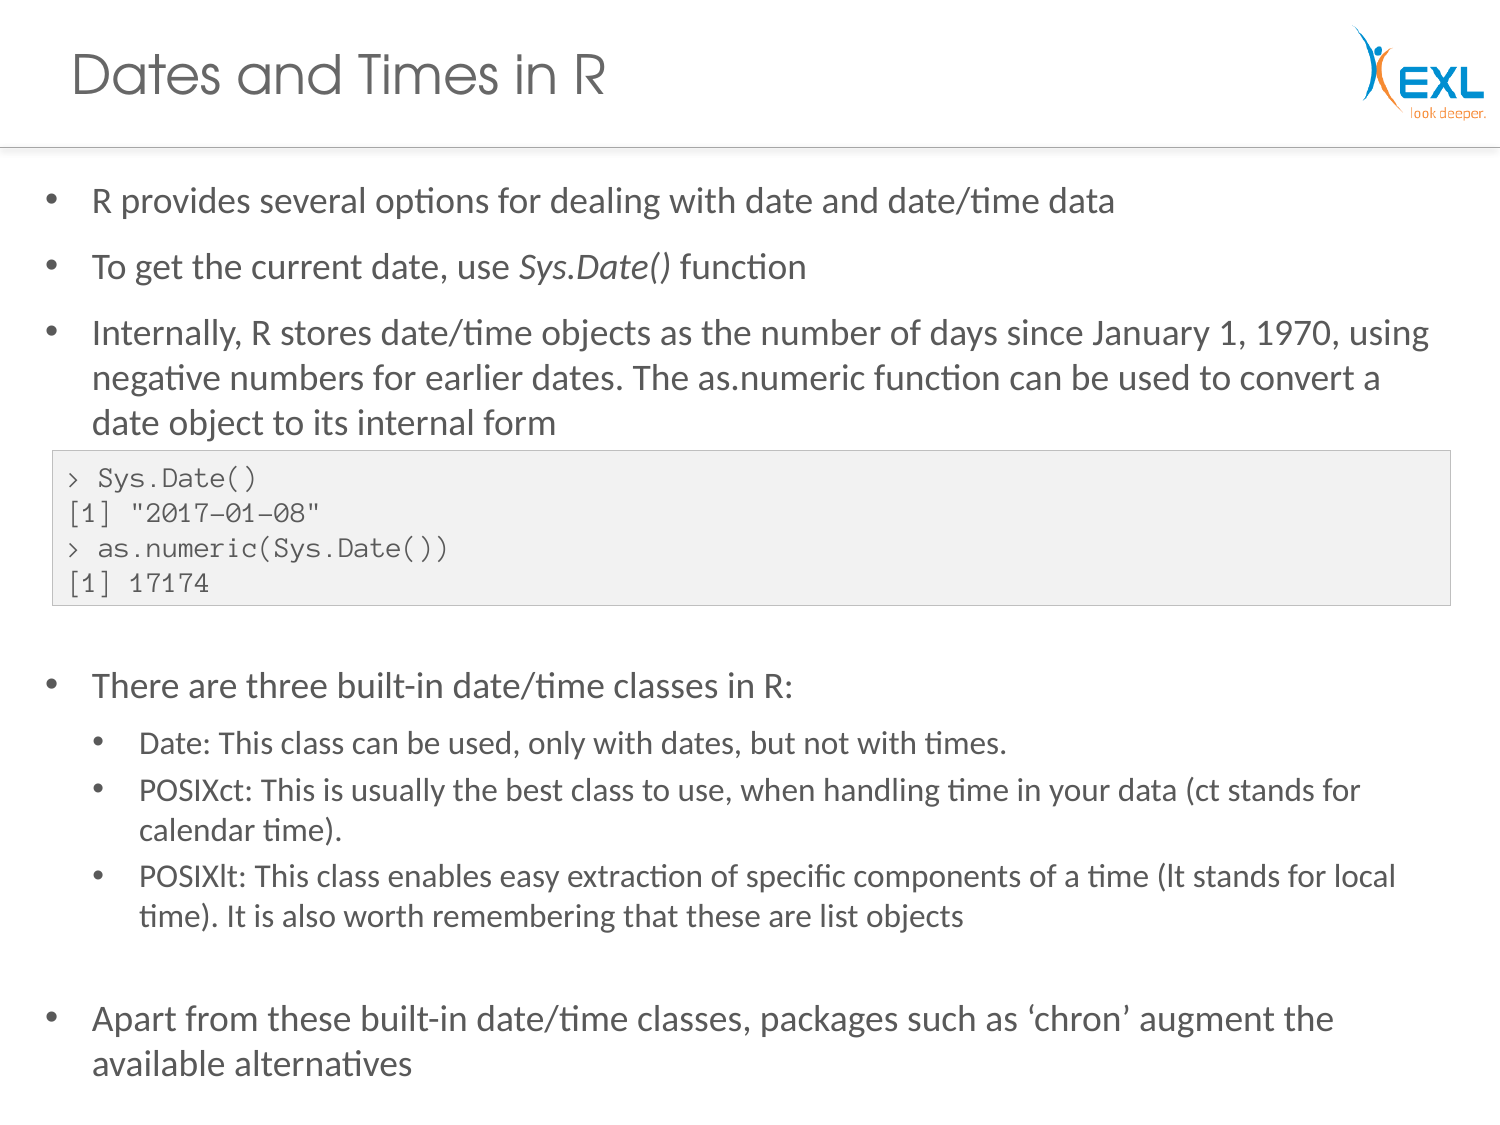

# Dates and Times in R
R provides several options for dealing with date and date/time data
To get the current date, use Sys.Date() function
Internally, R stores date/time objects as the number of days since January 1, 1970, using negative numbers for earlier dates. The as.numeric function can be used to convert a date object to its internal form

There are three built-in date/time classes in R:
Date: This class can be used, only with dates, but not with times.
POSIXct: This is usually the best class to use, when handling time in your data (ct stands for calendar time).
POSIXlt: This class enables easy extraction of specific components of a time (lt stands for local time). It is also worth remembering that these are list objects

Apart from these built-in date/time classes, packages such as ‘chron’ augment the available alternatives

> Sys.Date()
[1] "2017-01-08"
> as.numeric(Sys.Date())
[1] 17174